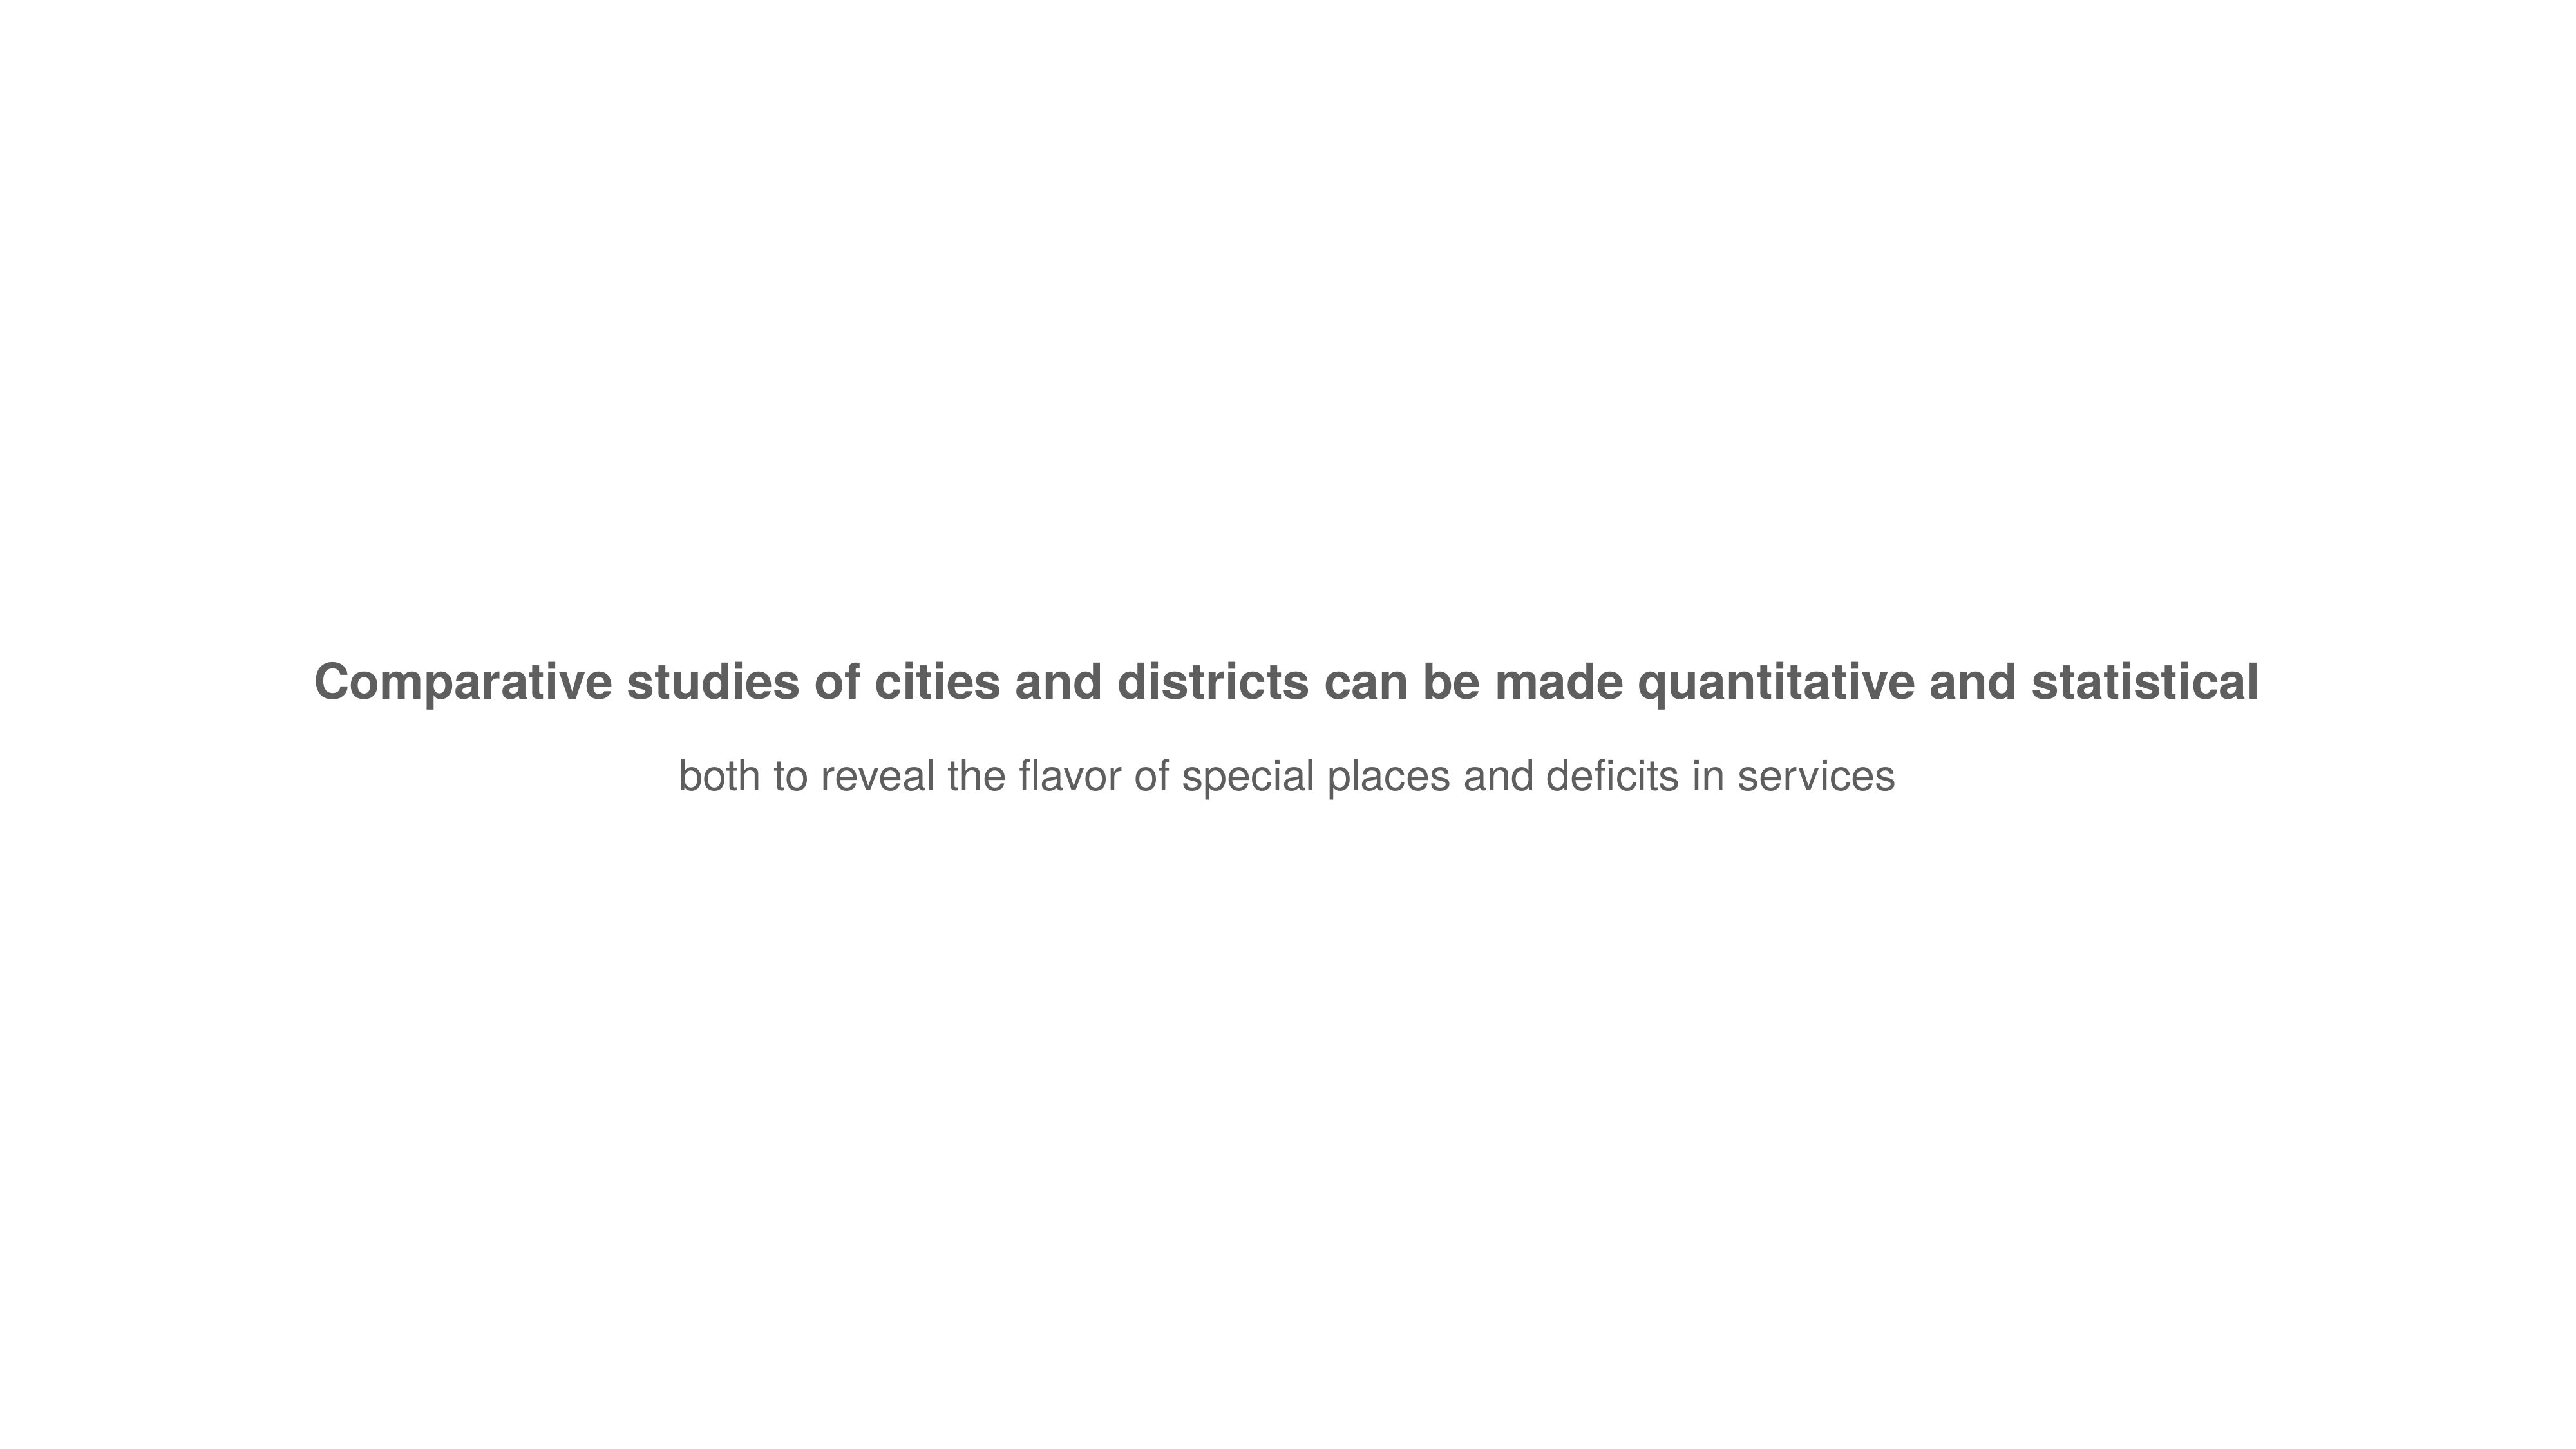

Comparative studies of cities and districts can be made quantitative and statistical

both to reveal the flavor of special places and deficits in services